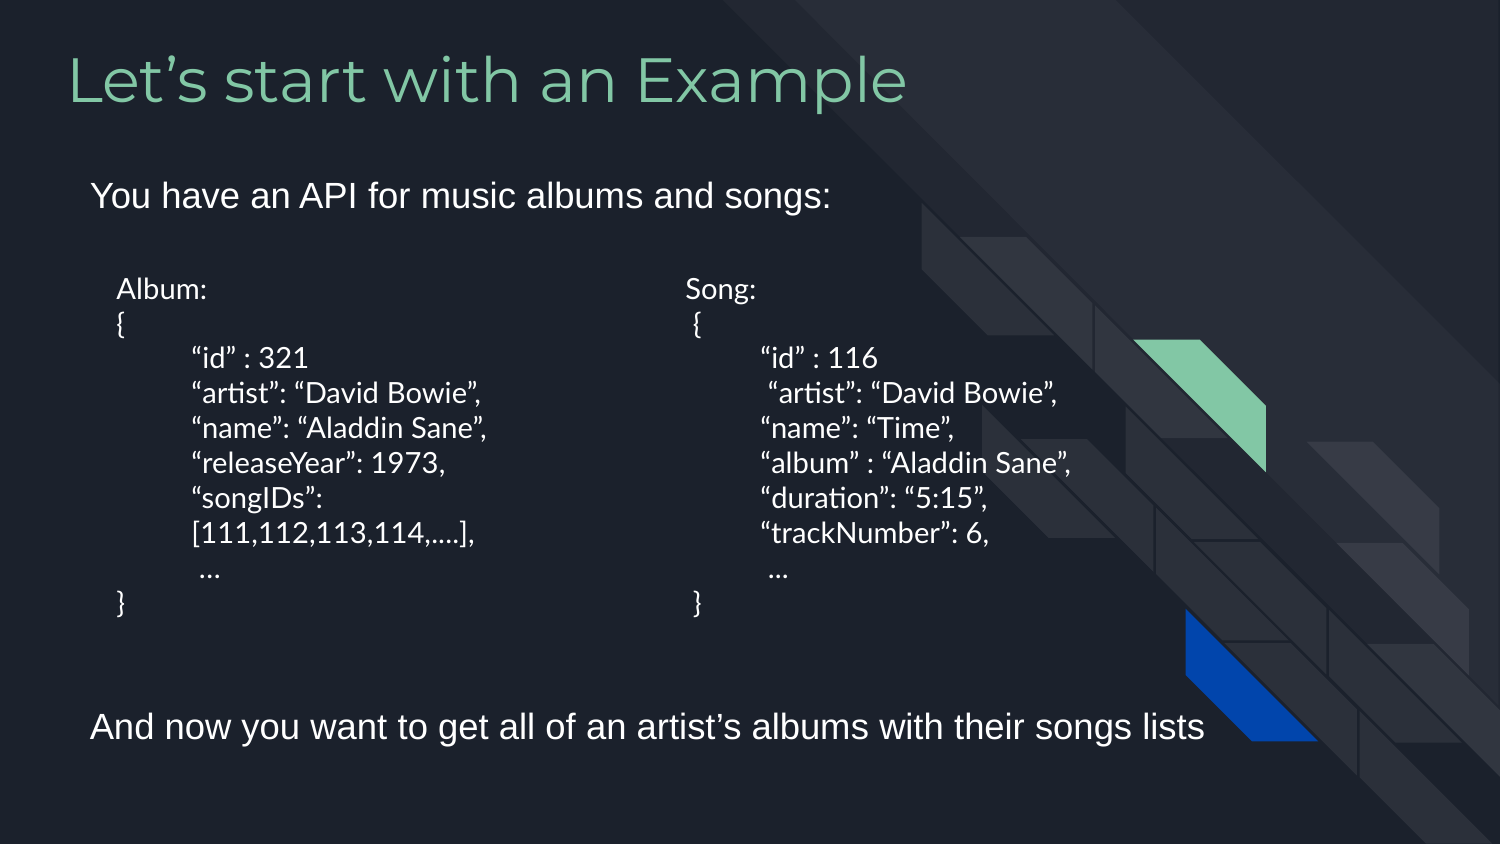

# Let’s start with an Example
You have an API for music albums and songs:
Album:
{
“id” : 321
“artist”: “David Bowie”, “name”: “Aladdin Sane”, “releaseYear”: 1973, “songIDs”: [111,112,113,114,....],
 …
}
Song:
 {
“id” : 116
 “artist”: “David Bowie”, “name”: “Time”,
“album” : “Aladdin Sane”,
“duration”: “5:15”, “trackNumber”: 6,
 ...
 }

And now you want to get all of an artist’s albums with their songs lists